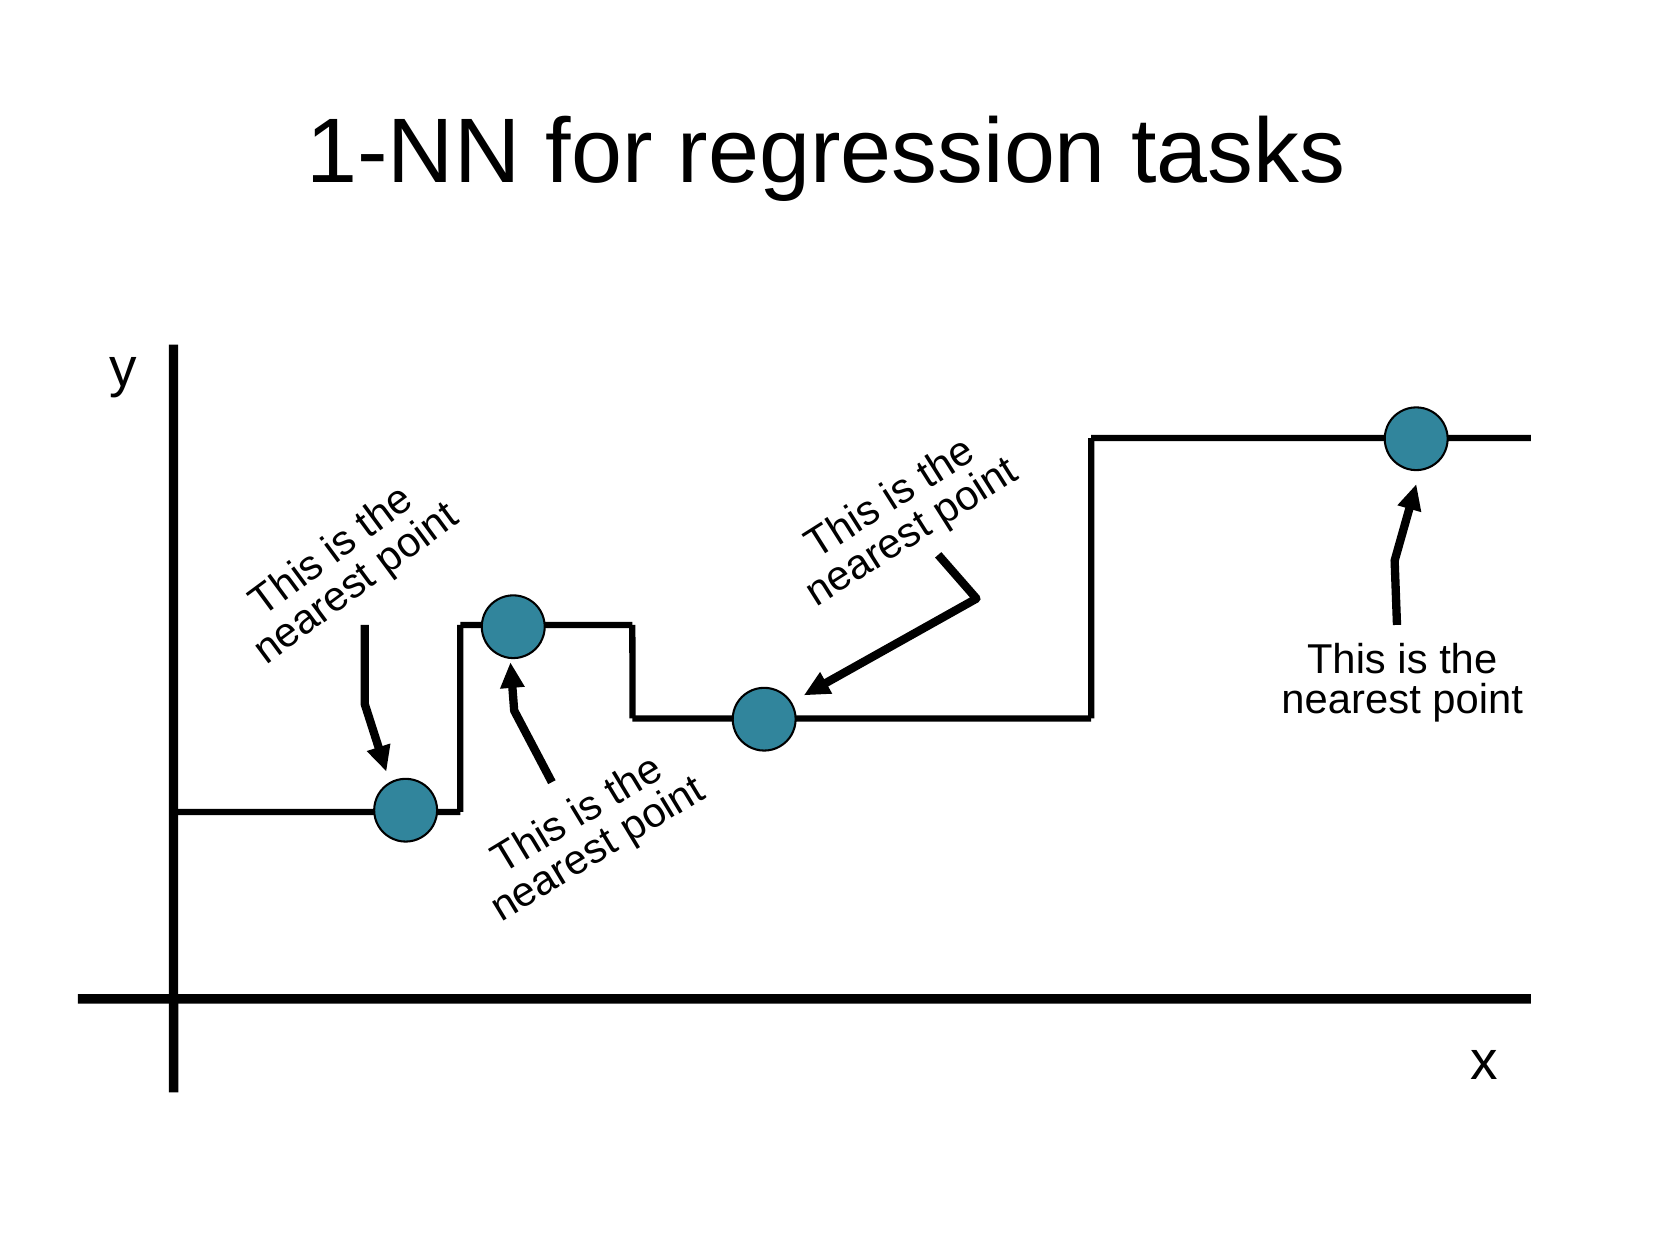

# 1-NN for regression tasks
y

This is the nearest point

This is the nearest point

This is the nearest point

This is the nearest point

x